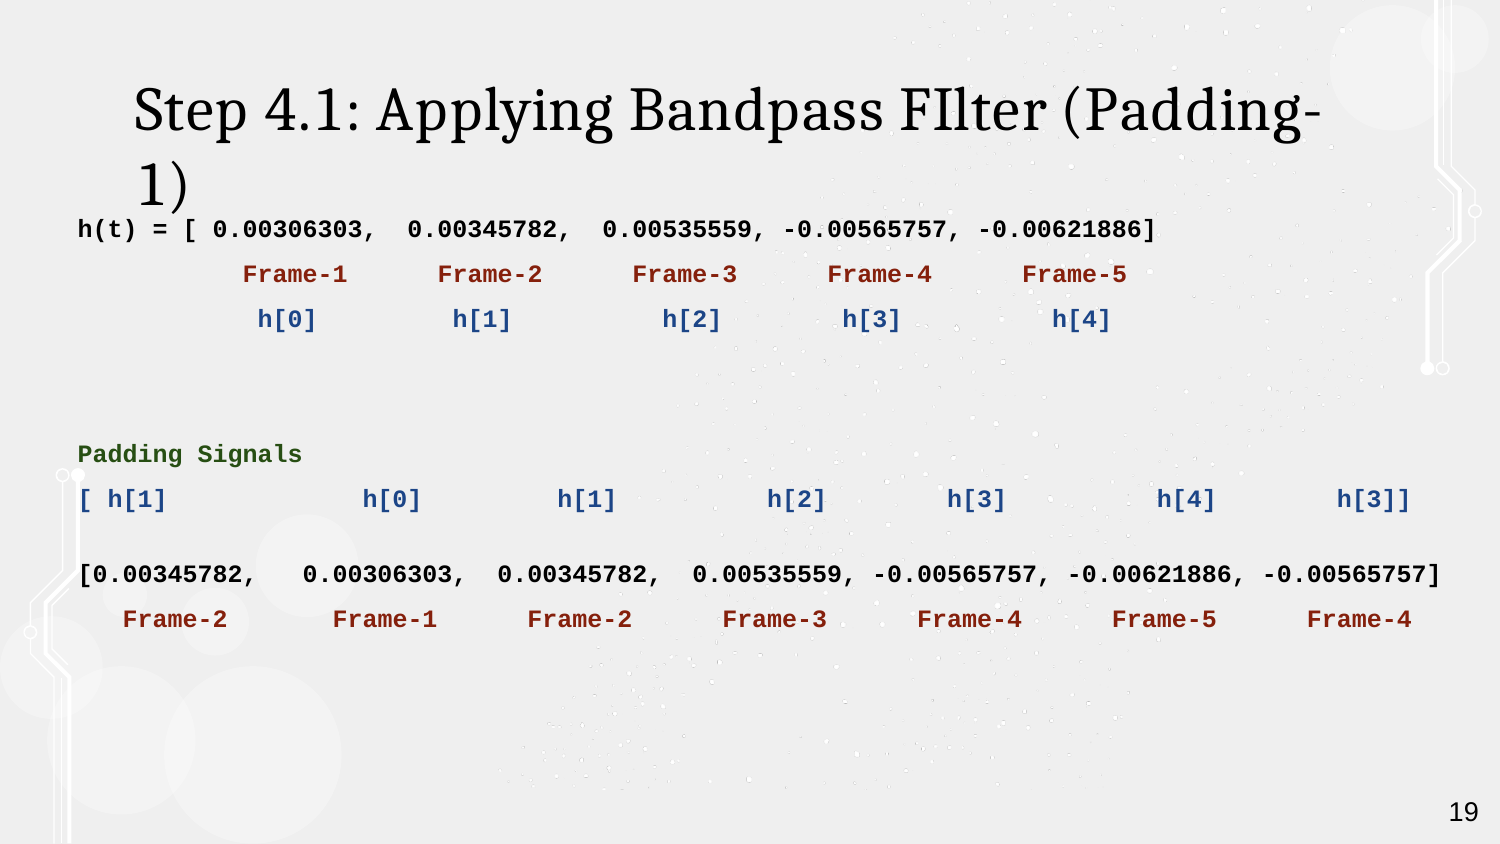

# Step 4.1: Applying Bandpass FIlter (Padding-1)
h(t) = [ 0.00306303,  0.00345782,  0.00535559, -0.00565757, -0.00621886]
           Frame-1      Frame-2      Frame-3      Frame-4      Frame-5
            h[0]         h[1]          h[2]        h[3]          h[4]

Padding Signals
[ h[1]             h[0]         h[1]          h[2]        h[3]          h[4]        h[3]]

[0.00345782,   0.00306303,  0.00345782,  0.00535559, -0.00565757, -0.00621886, -0.00565757]
   Frame-2       Frame-1      Frame-2      Frame-3      Frame-4      Frame-5      Frame-4

19